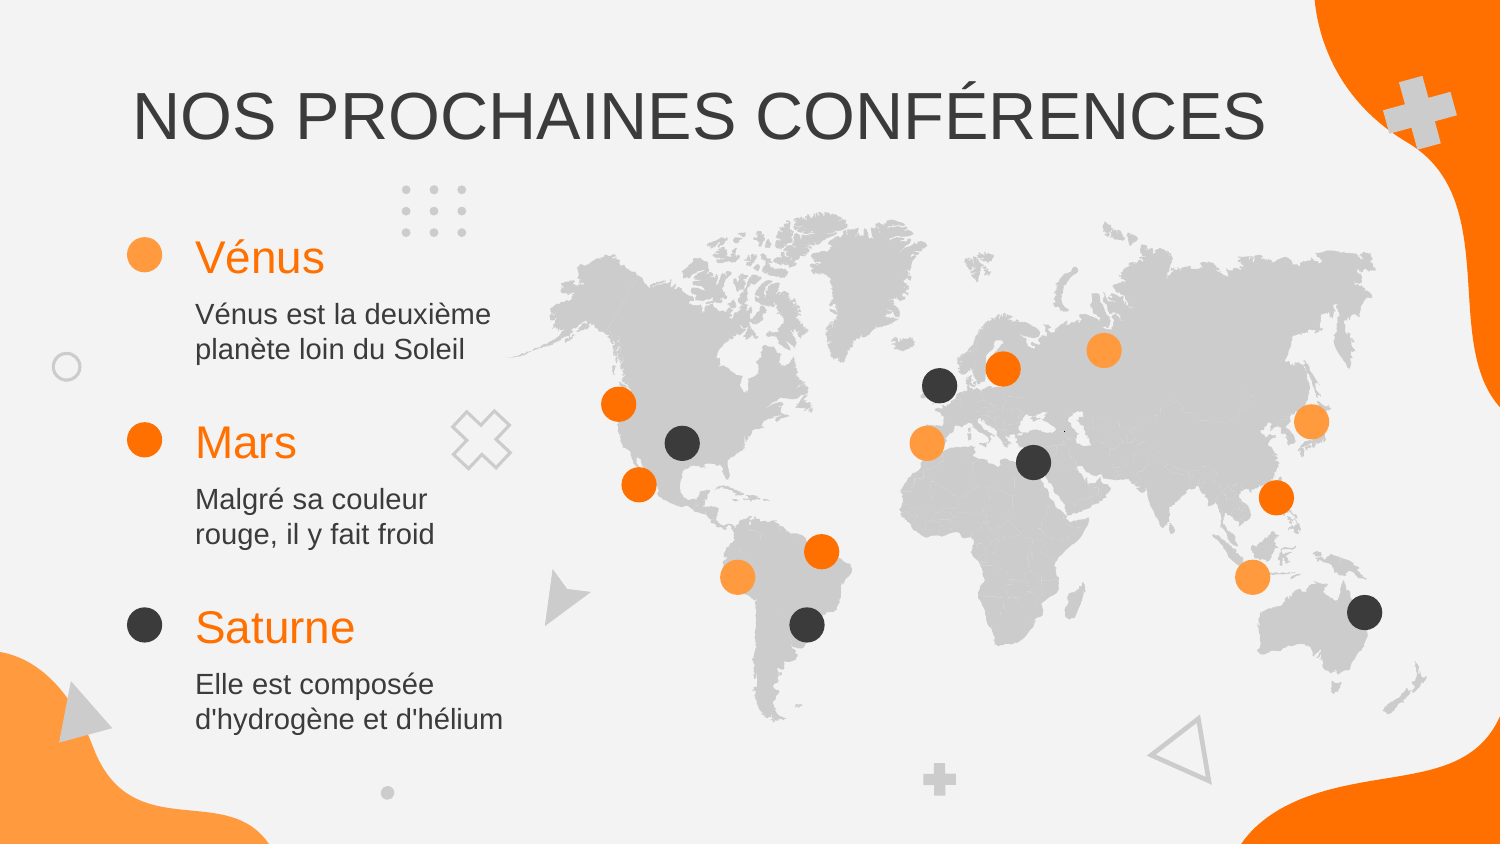

# NOS PROCHAINES CONFÉRENCES

Vénus

Vénus est la deuxième planète loin du Soleil

Mars

Malgré sa couleur rouge, il y fait froid

Saturne

Elle est composée d'hydrogène et d'hélium